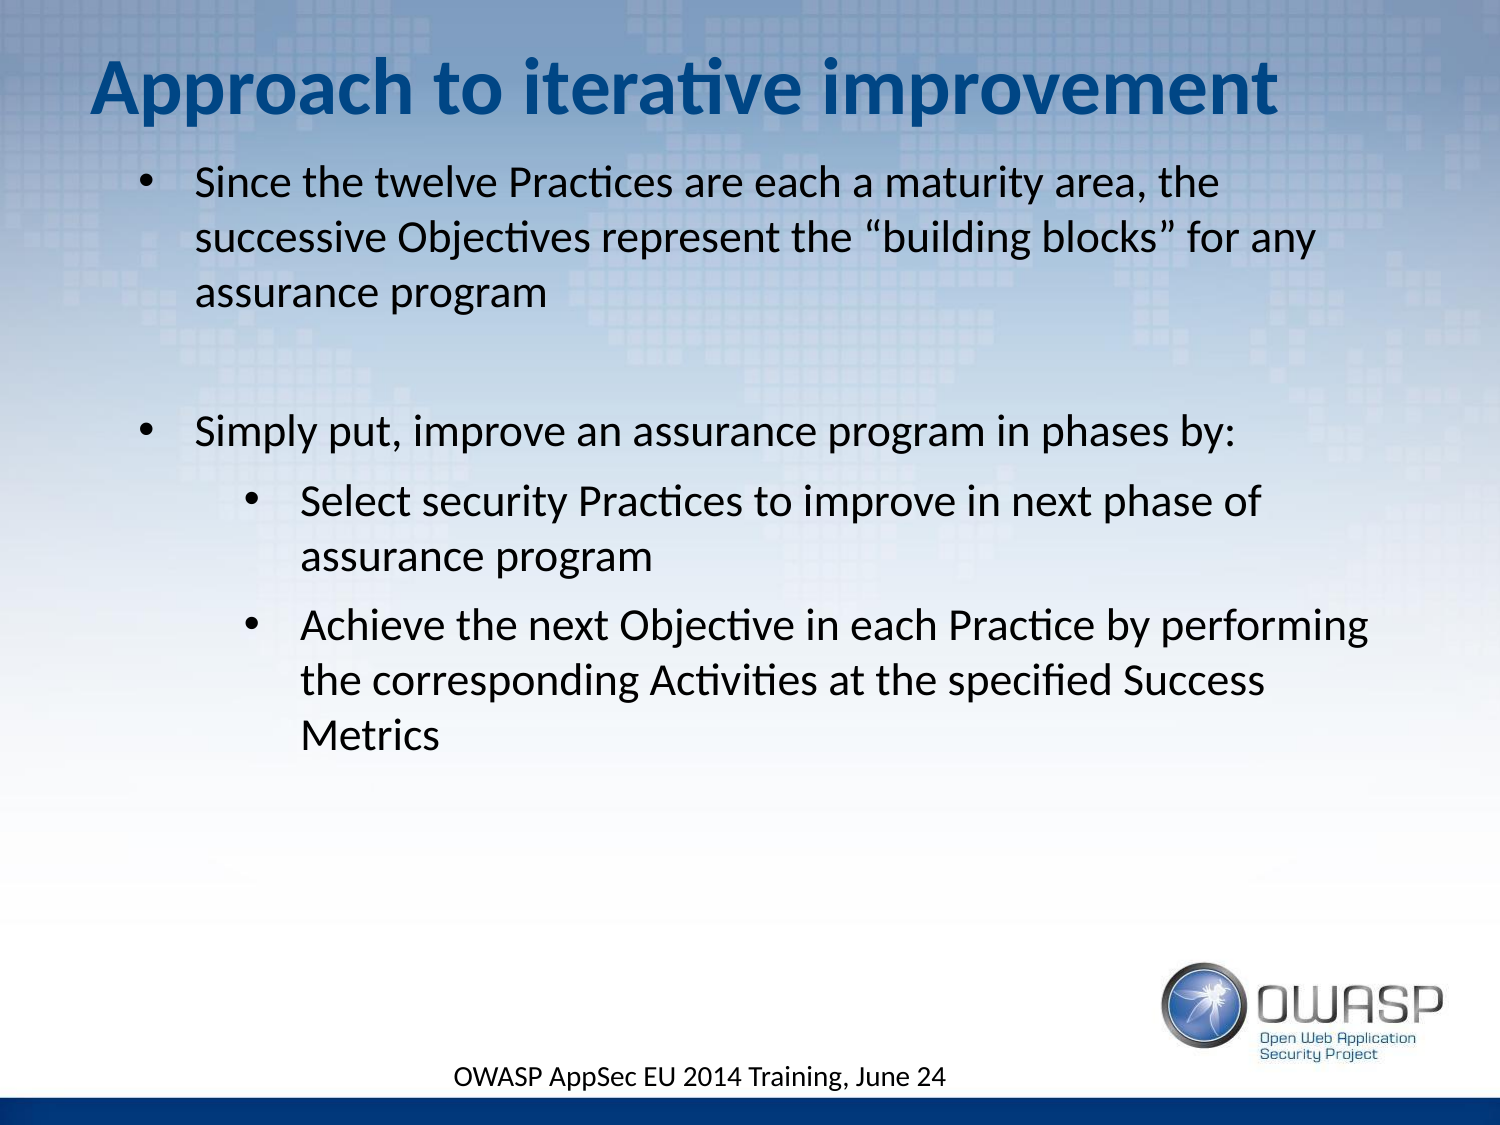

# Approach to iterative improvement
Since the twelve Practices are each a maturity area, the successive Objectives represent the “building blocks” for any assurance program

Simply put, improve an assurance program in phases by:
Select security Practices to improve in next phase of assurance program
Achieve the next Objective in each Practice by performing the corresponding Activities at the specified Success Metrics
OWASP AppSec EU 2014 Training, June 24